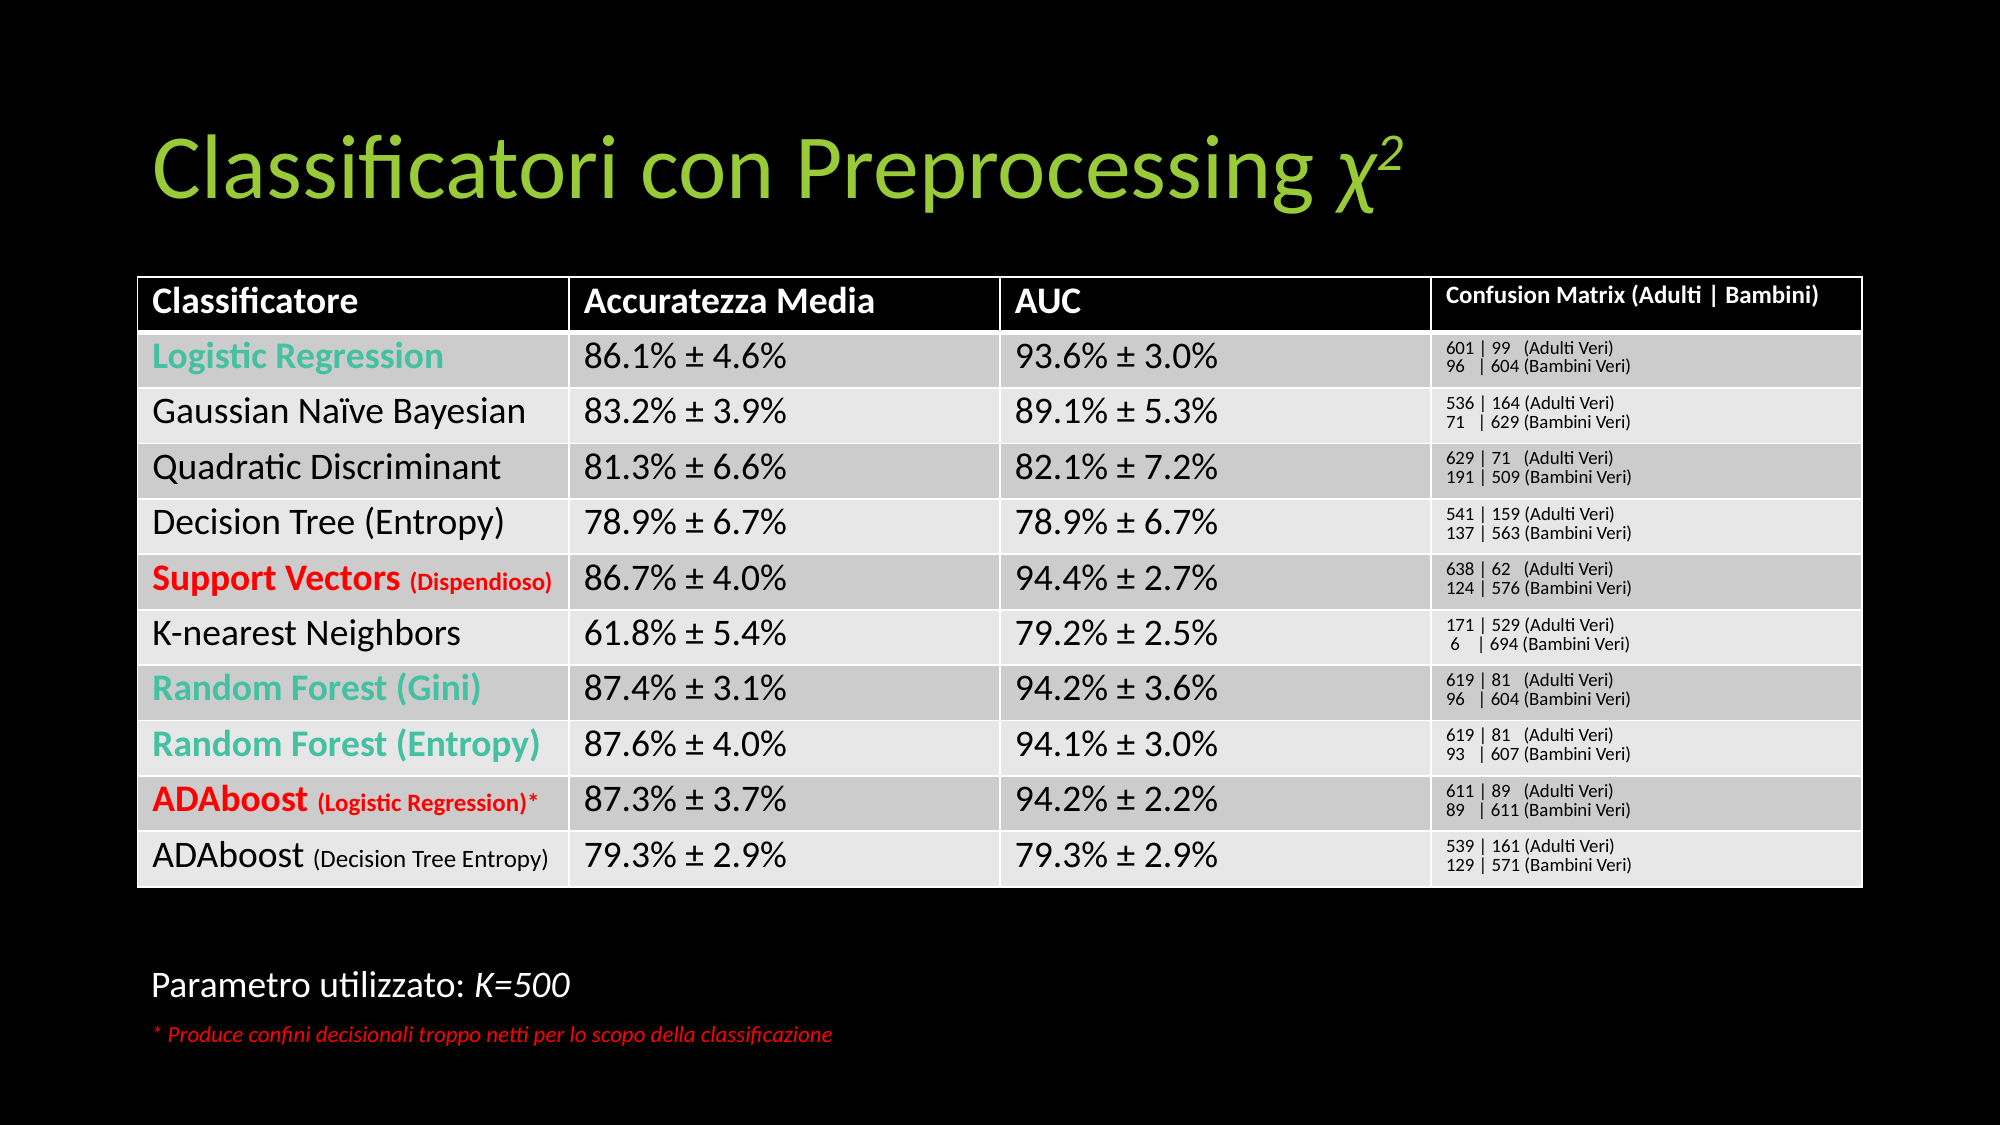

# Classificatori con Preprocessing χ2
| Classificatore | Accuratezza Media | AUC | Confusion Matrix (Adulti | Bambini) |
| --- | --- | --- | --- |
| Logistic Regression | 86.1% ± 4.6% | 93.6% ± 3.0% | 601 | 99 (Adulti Veri) 96 | 604 (Bambini Veri) |
| Gaussian Naïve Bayesian | 83.2% ± 3.9% | 89.1% ± 5.3% | 536 | 164 (Adulti Veri) 71 | 629 (Bambini Veri) |
| Quadratic Discriminant | 81.3% ± 6.6% | 82.1% ± 7.2% | 629 | 71 (Adulti Veri) 191 | 509 (Bambini Veri) |
| Decision Tree (Entropy) | 78.9% ± 6.7% | 78.9% ± 6.7% | 541 | 159 (Adulti Veri) 137 | 563 (Bambini Veri) |
| Support Vectors (Dispendioso) | 86.7% ± 4.0% | 94.4% ± 2.7% | 638 | 62 (Adulti Veri) 124 | 576 (Bambini Veri) |
| K-nearest Neighbors | 61.8% ± 5.4% | 79.2% ± 2.5% | 171 | 529 (Adulti Veri) 6 | 694 (Bambini Veri) |
| Random Forest (Gini) | 87.4% ± 3.1% | 94.2% ± 3.6% | 619 | 81 (Adulti Veri) 96 | 604 (Bambini Veri) |
| Random Forest (Entropy) | 87.6% ± 4.0% | 94.1% ± 3.0% | 619 | 81 (Adulti Veri) 93 | 607 (Bambini Veri) |
| ADAboost (Logistic Regression)\* | 87.3% ± 3.7% | 94.2% ± 2.2% | 611 | 89 (Adulti Veri) 89 | 611 (Bambini Veri) |
| ADAboost (Decision Tree Entropy) | 79.3% ± 2.9% | 79.3% ± 2.9% | 539 | 161 (Adulti Veri) 129 | 571 (Bambini Veri) |
    Parametro utilizzato: K=500
    * Produce confini decisionali troppo netti per lo scopo della classificazione